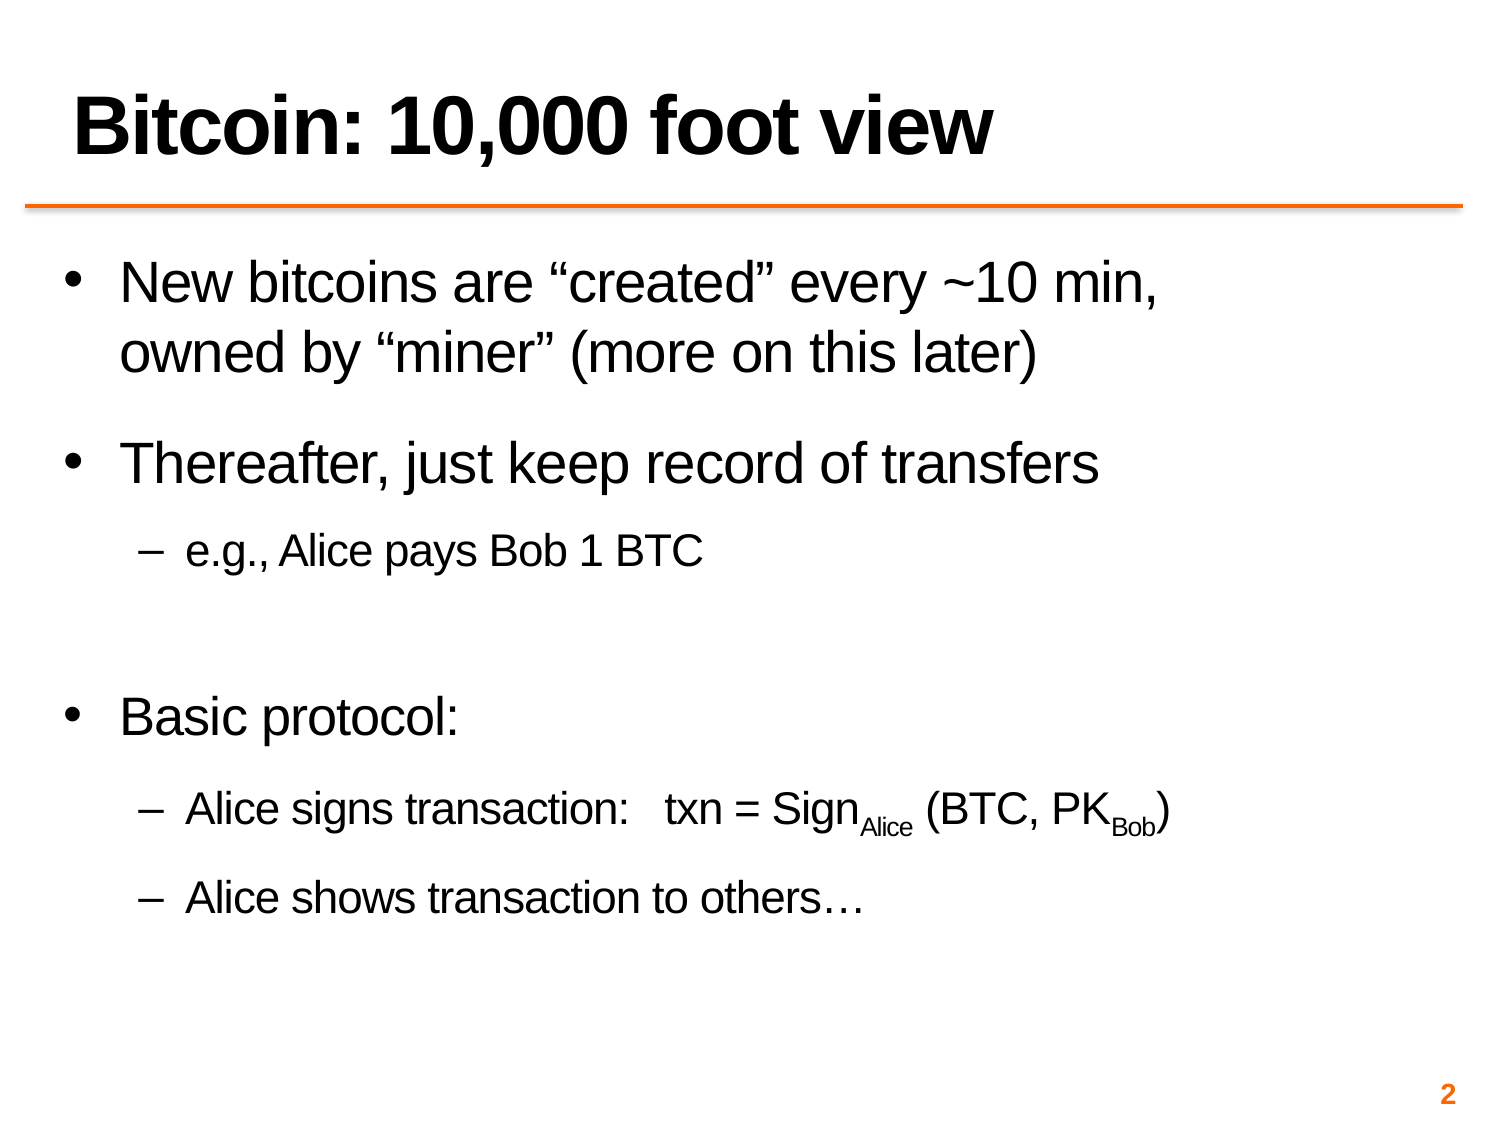

# Bitcoin: 10,000 foot view
New bitcoins are “created” every ~10 min,                    owned by “miner” (more on this later)
Thereafter, just keep record of transfers
e.g., Alice pays Bob 1 BTC
Basic protocol:
Alice signs transaction:   txn = SignAlice (BTC, PKBob)
Alice shows transaction to others…

2